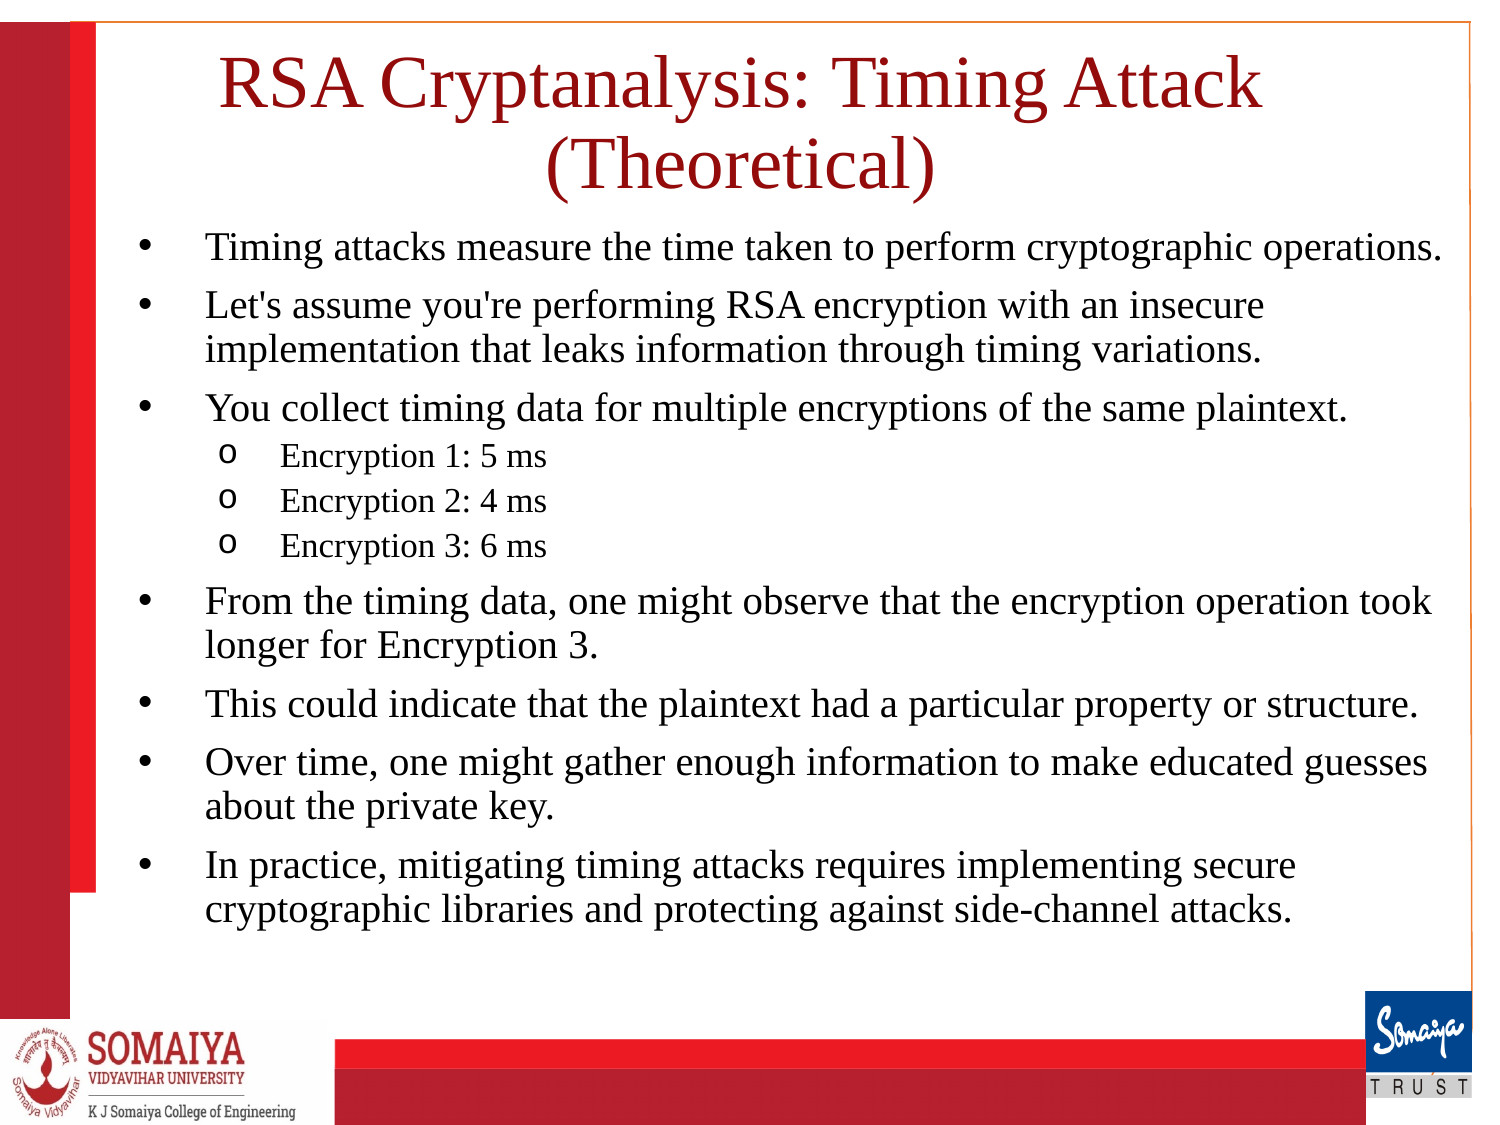

# RSA Cryptanalysis: Timing Attack (Theoretical)
Timing attacks measure the time taken to perform cryptographic operations.
Let's assume you're performing RSA encryption with an insecure implementation that leaks information through timing variations.
You collect timing data for multiple encryptions of the same plaintext.
Encryption 1: 5 ms
Encryption 2: 4 ms
Encryption 3: 6 ms
From the timing data, one might observe that the encryption operation took longer for Encryption 3.
This could indicate that the plaintext had a particular property or structure.
Over time, one might gather enough information to make educated guesses about the private key.
In practice, mitigating timing attacks requires implementing secure cryptographic libraries and protecting against side-channel attacks.